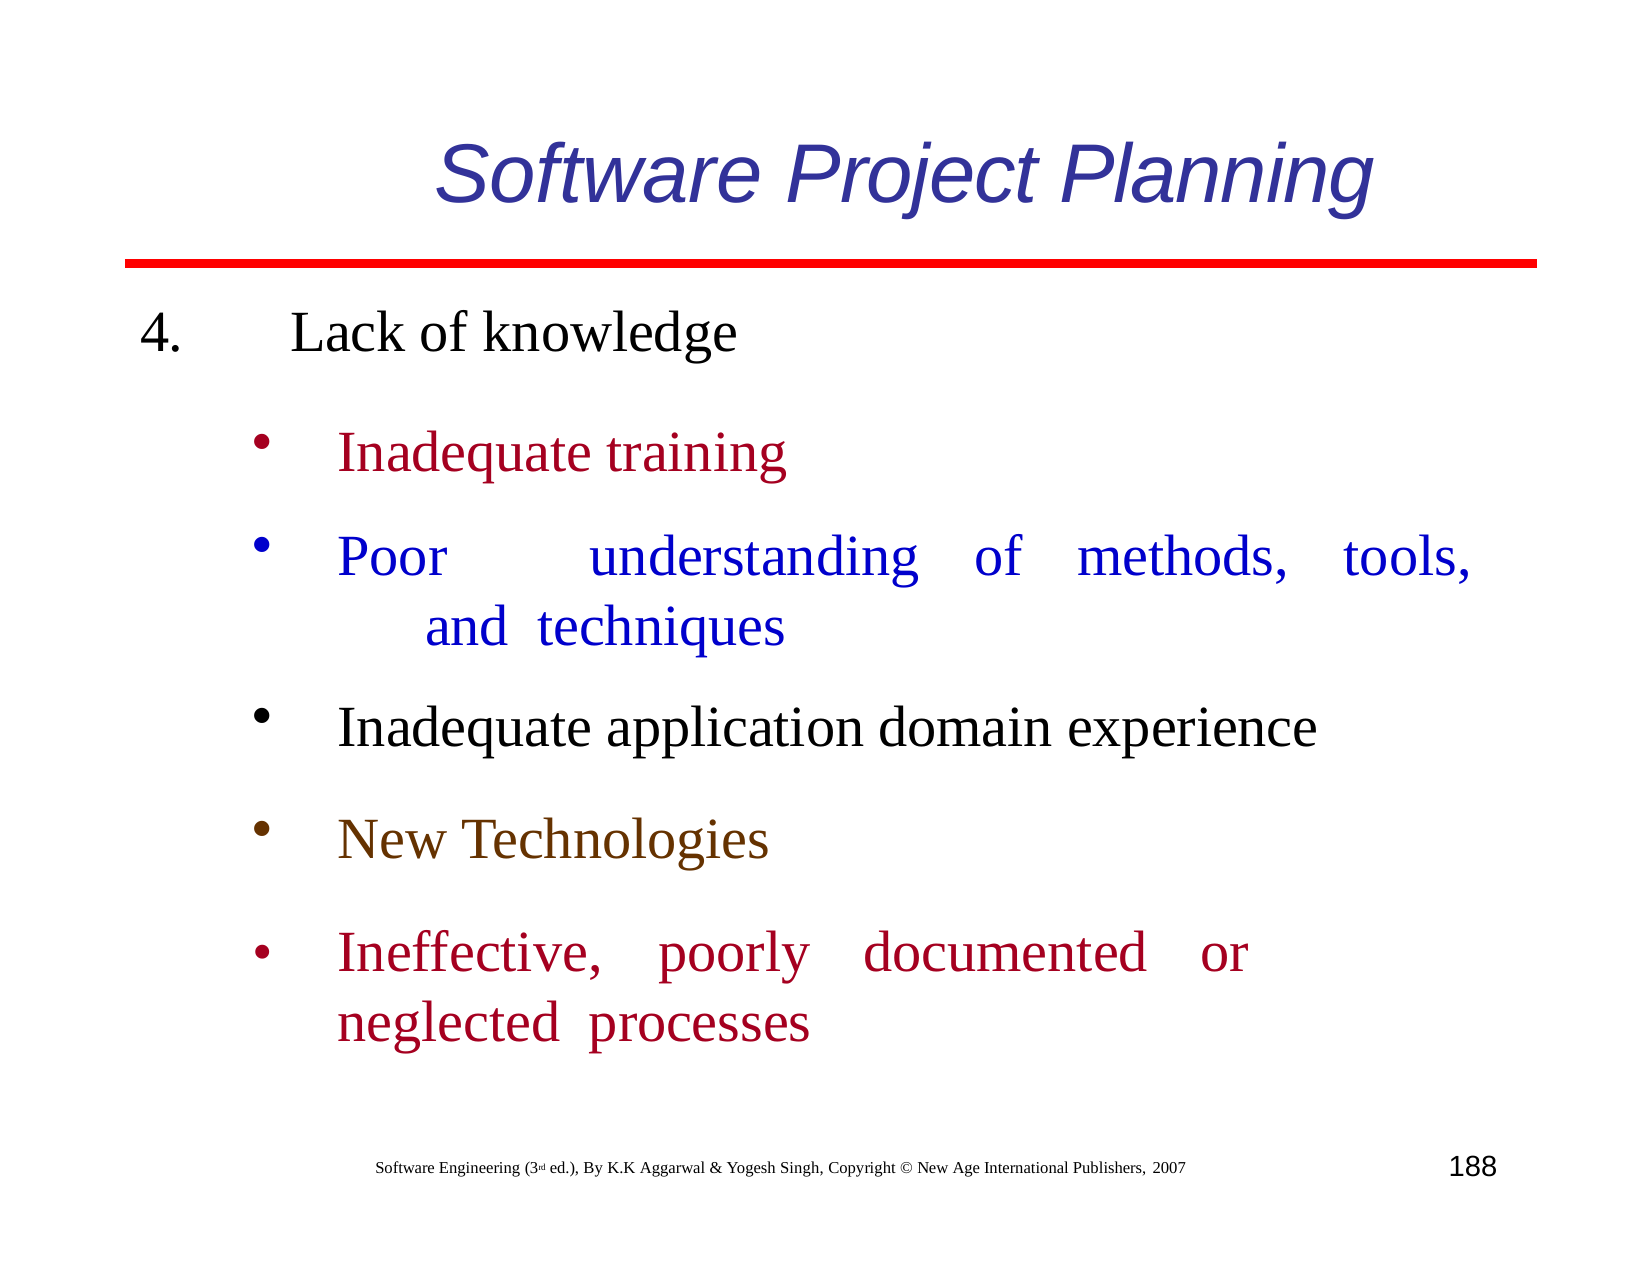

# Software Project Planning

4.
Lack of knowledge
Inadequate training
Poor	understanding	of	methods,	tools,	and  techniques
Inadequate application domain experience
New Technologies
•
Ineffective,	poorly	documented	or	neglected  processes
188
Software Engineering (3rd  ed.), By K.K Aggarwal & Yogesh Singh, Copyright © New Age International Publishers, 2007